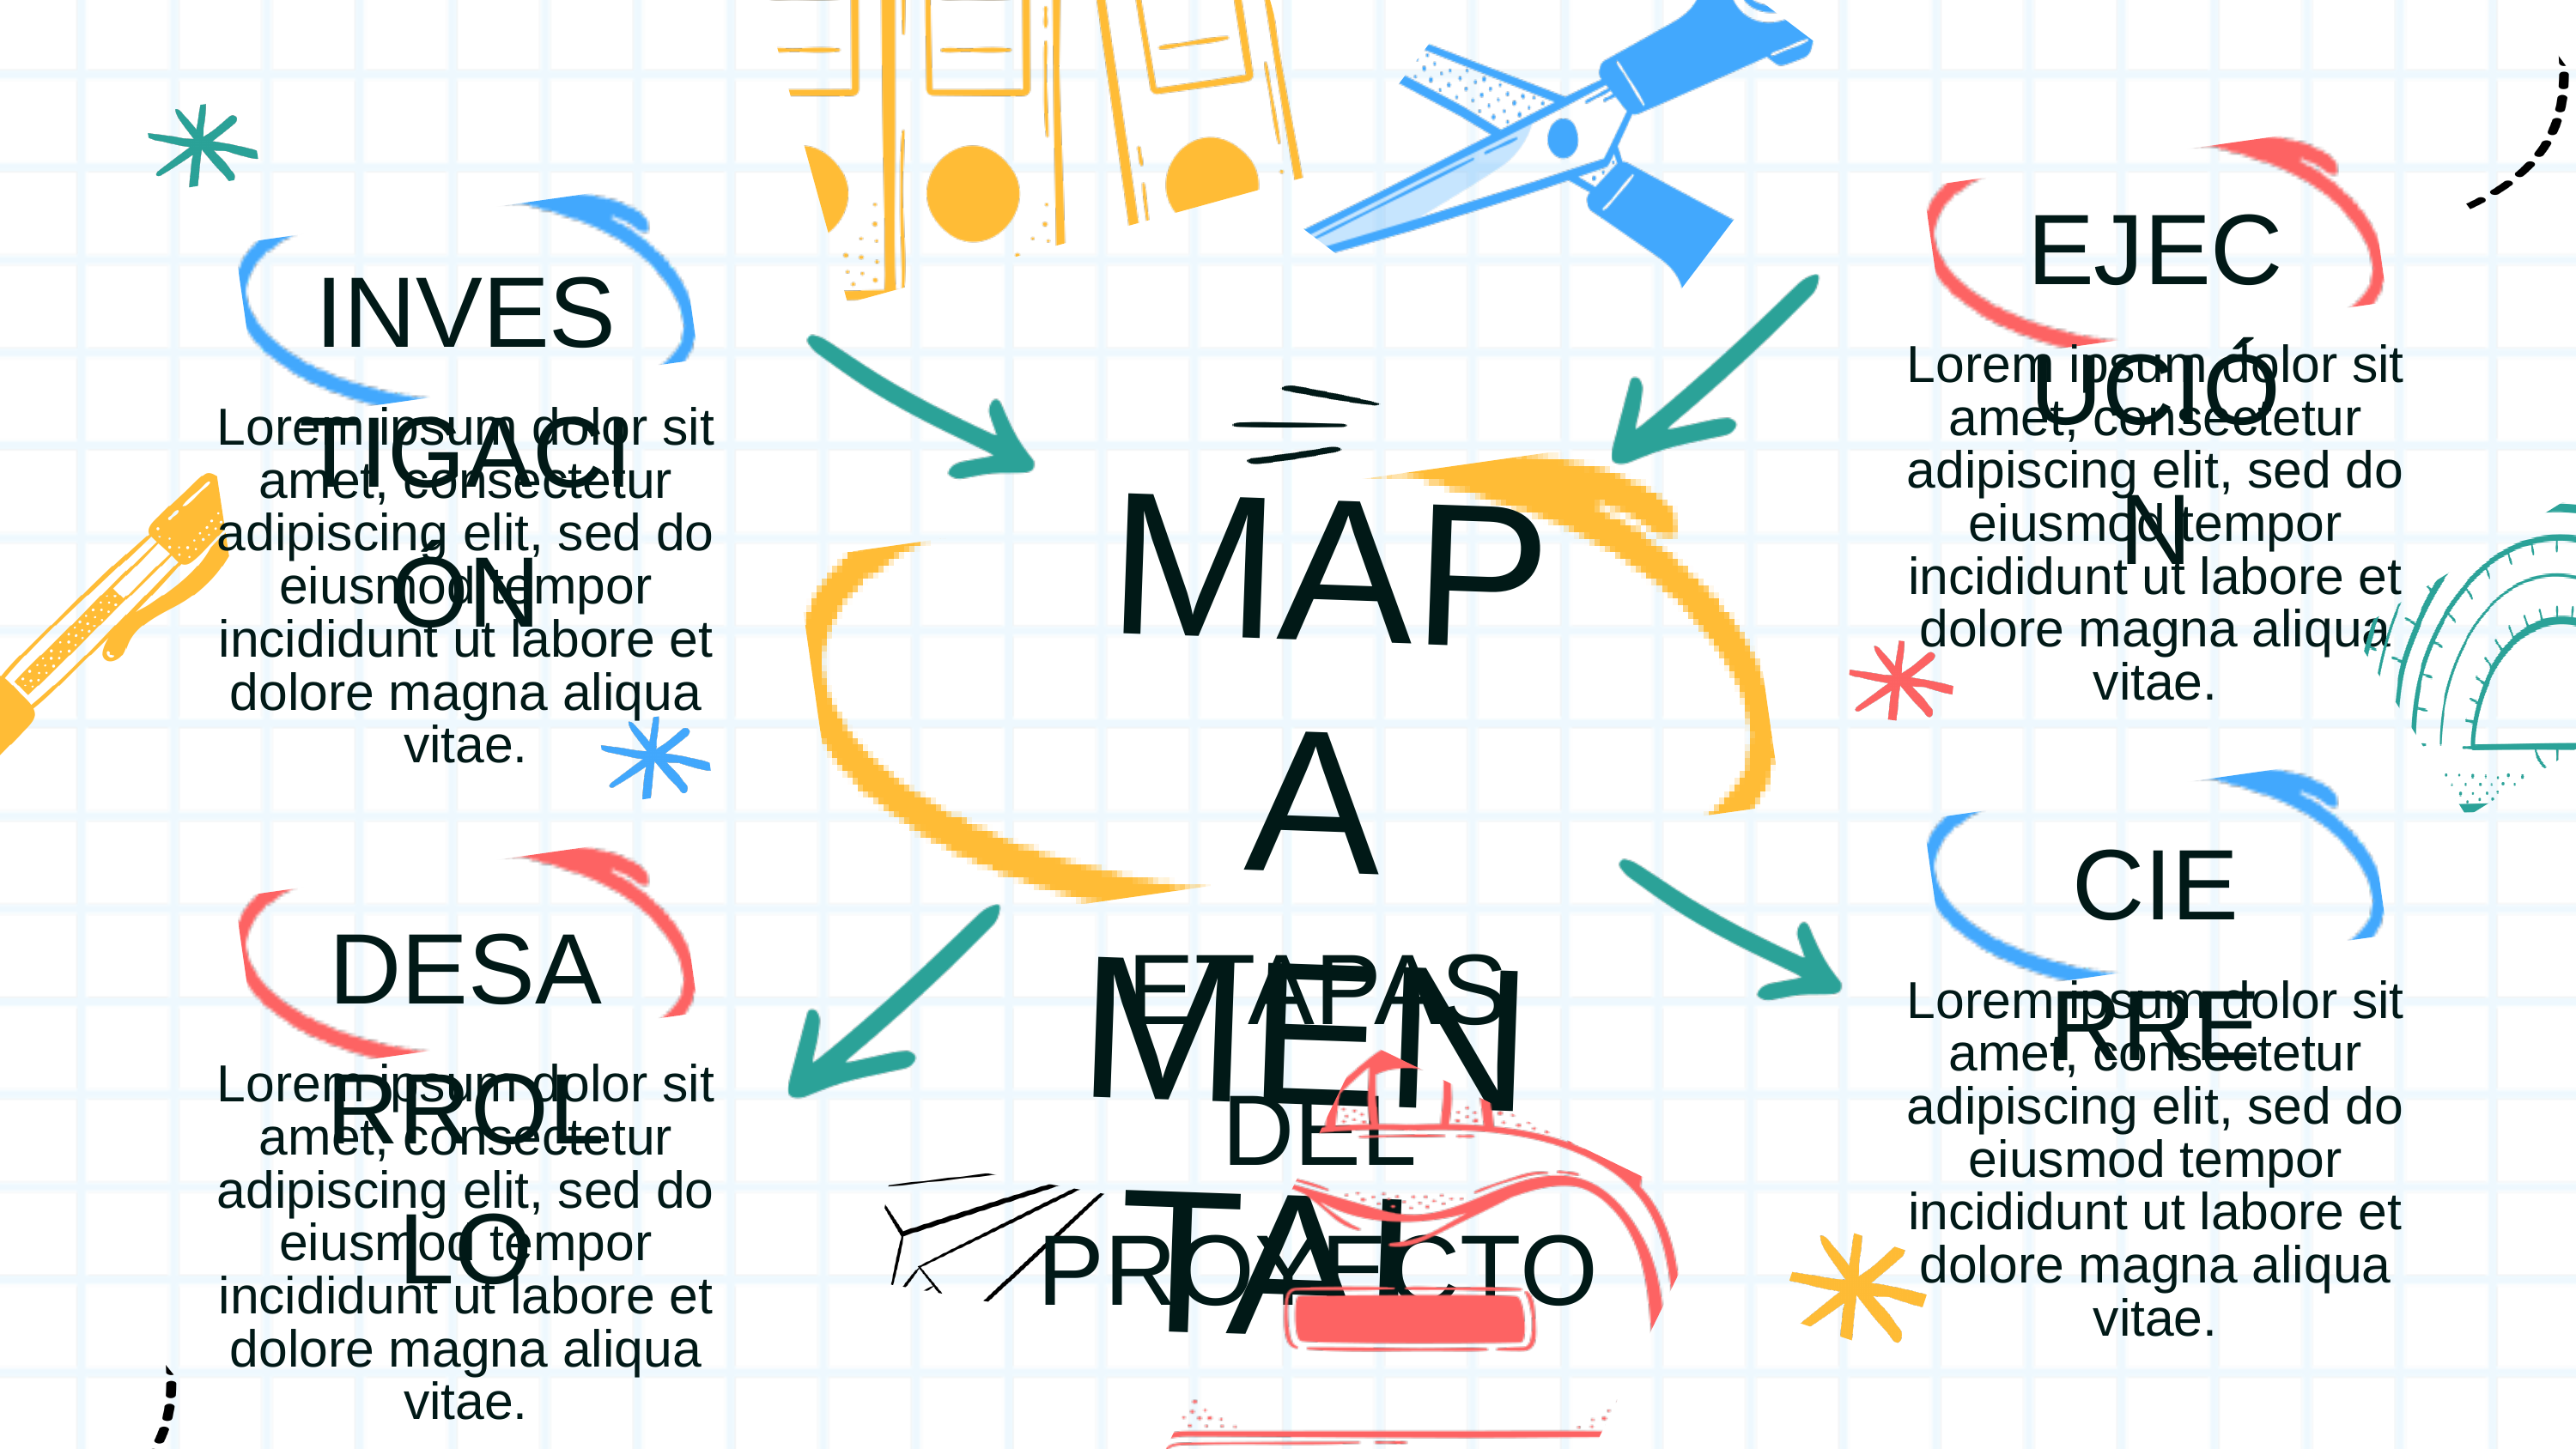

EJECUCIÓN

INVESTIGACIÓN

Lorem ipsum dolor sit amet, consectetur adipiscing elit, sed do eiusmod tempor incididunt ut labore et dolore magna aliqua vitae.

Lorem ipsum dolor sit amet, consectetur adipiscing elit, sed do eiusmod tempor incididunt ut labore et dolore magna aliqua vitae.
MAPA
MENTAL

CIERRE

DESARROLLO

ETAPAS DEL PROYECTO
Lorem ipsum dolor sit amet, consectetur adipiscing elit, sed do eiusmod tempor incididunt ut labore et dolore magna aliqua vitae.
Lorem ipsum dolor sit amet, consectetur adipiscing elit, sed do eiusmod tempor incididunt ut labore et dolore magna aliqua vitae.